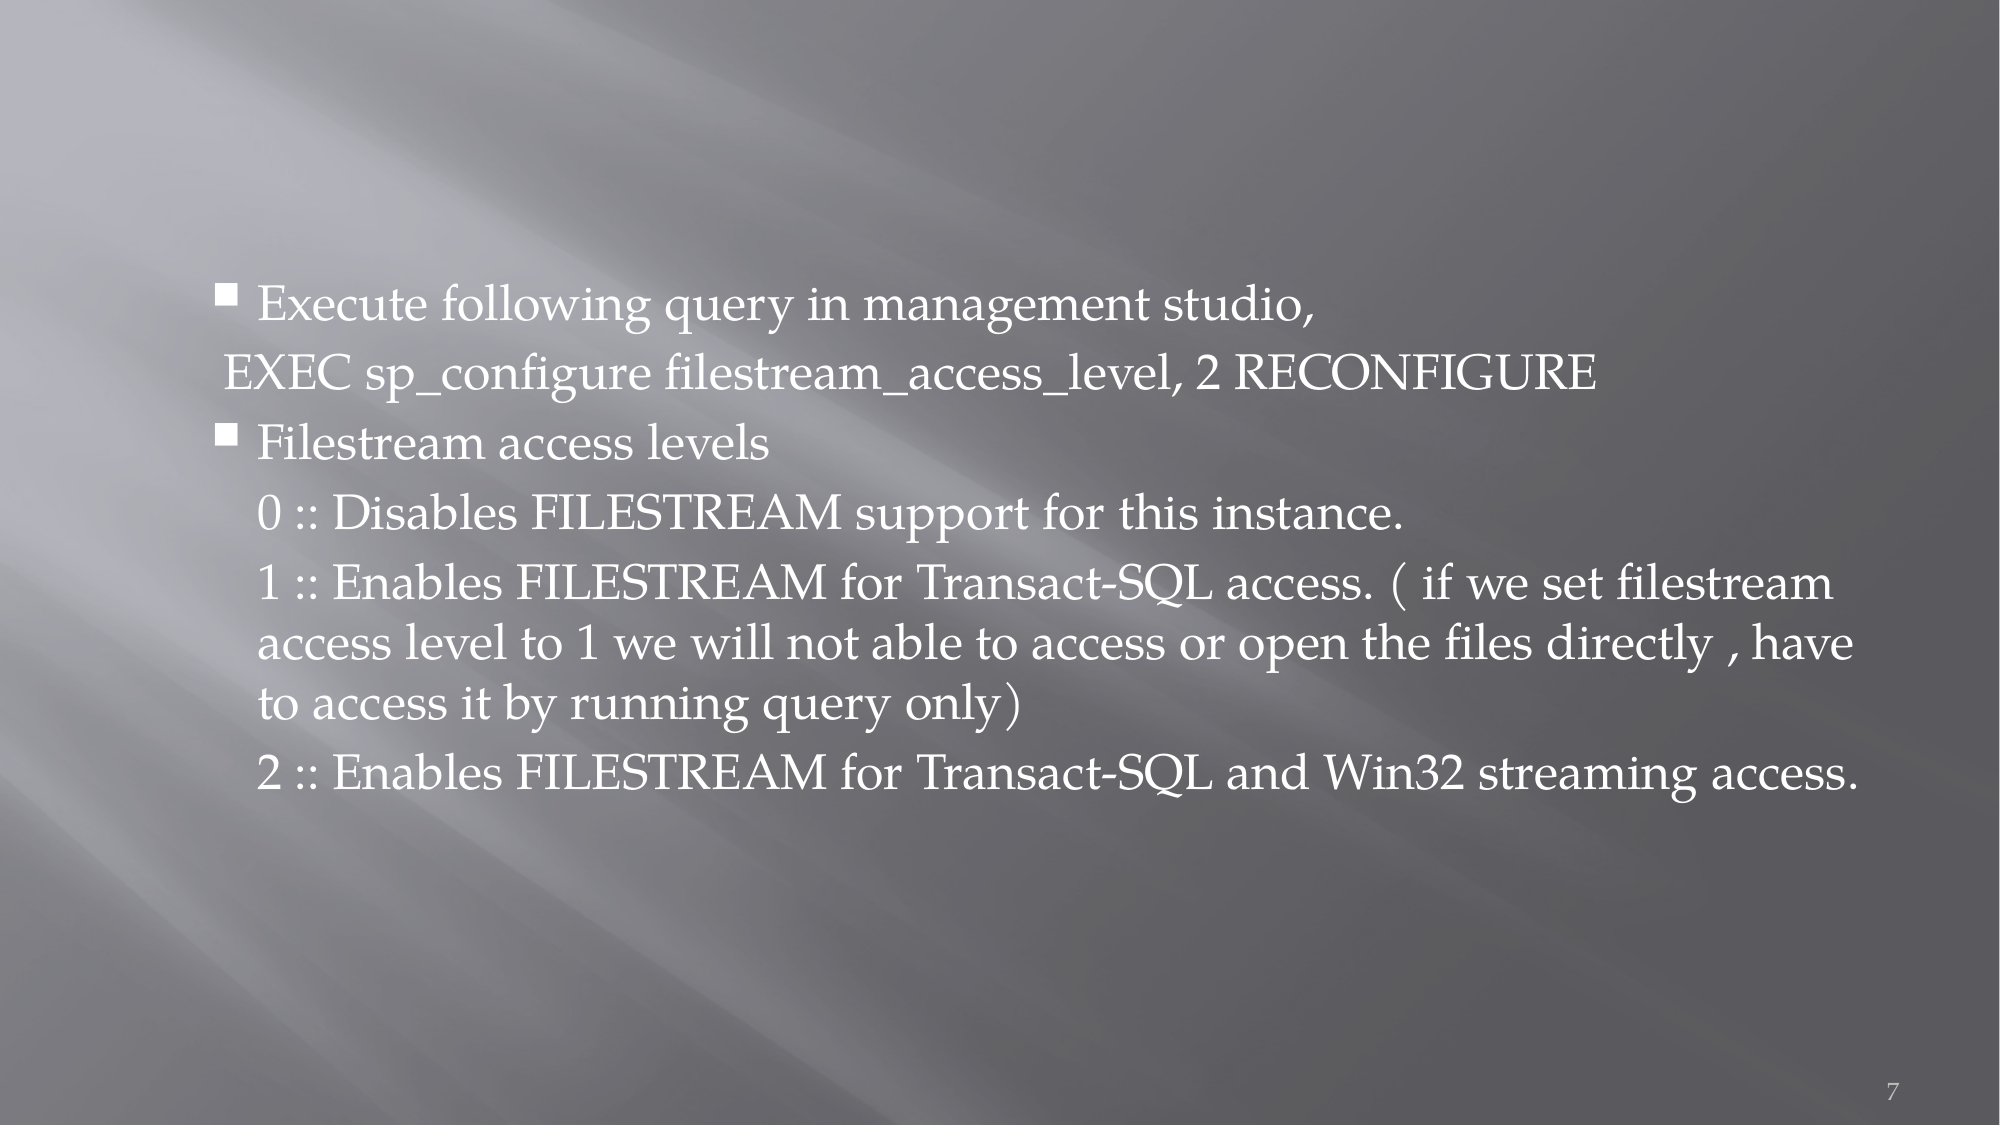

#
Execute following query in management studio,
 EXEC sp_configure filestream_access_level, 2 RECONFIGURE
Filestream access levels
	0 :: Disables FILESTREAM support for this instance.
	1 :: Enables FILESTREAM for Transact-SQL access. ( if we set filestream access level to 1 we will not able to access or open the files directly , have to access it by running query only)
	2 :: Enables FILESTREAM for Transact-SQL and Win32 streaming access.

7